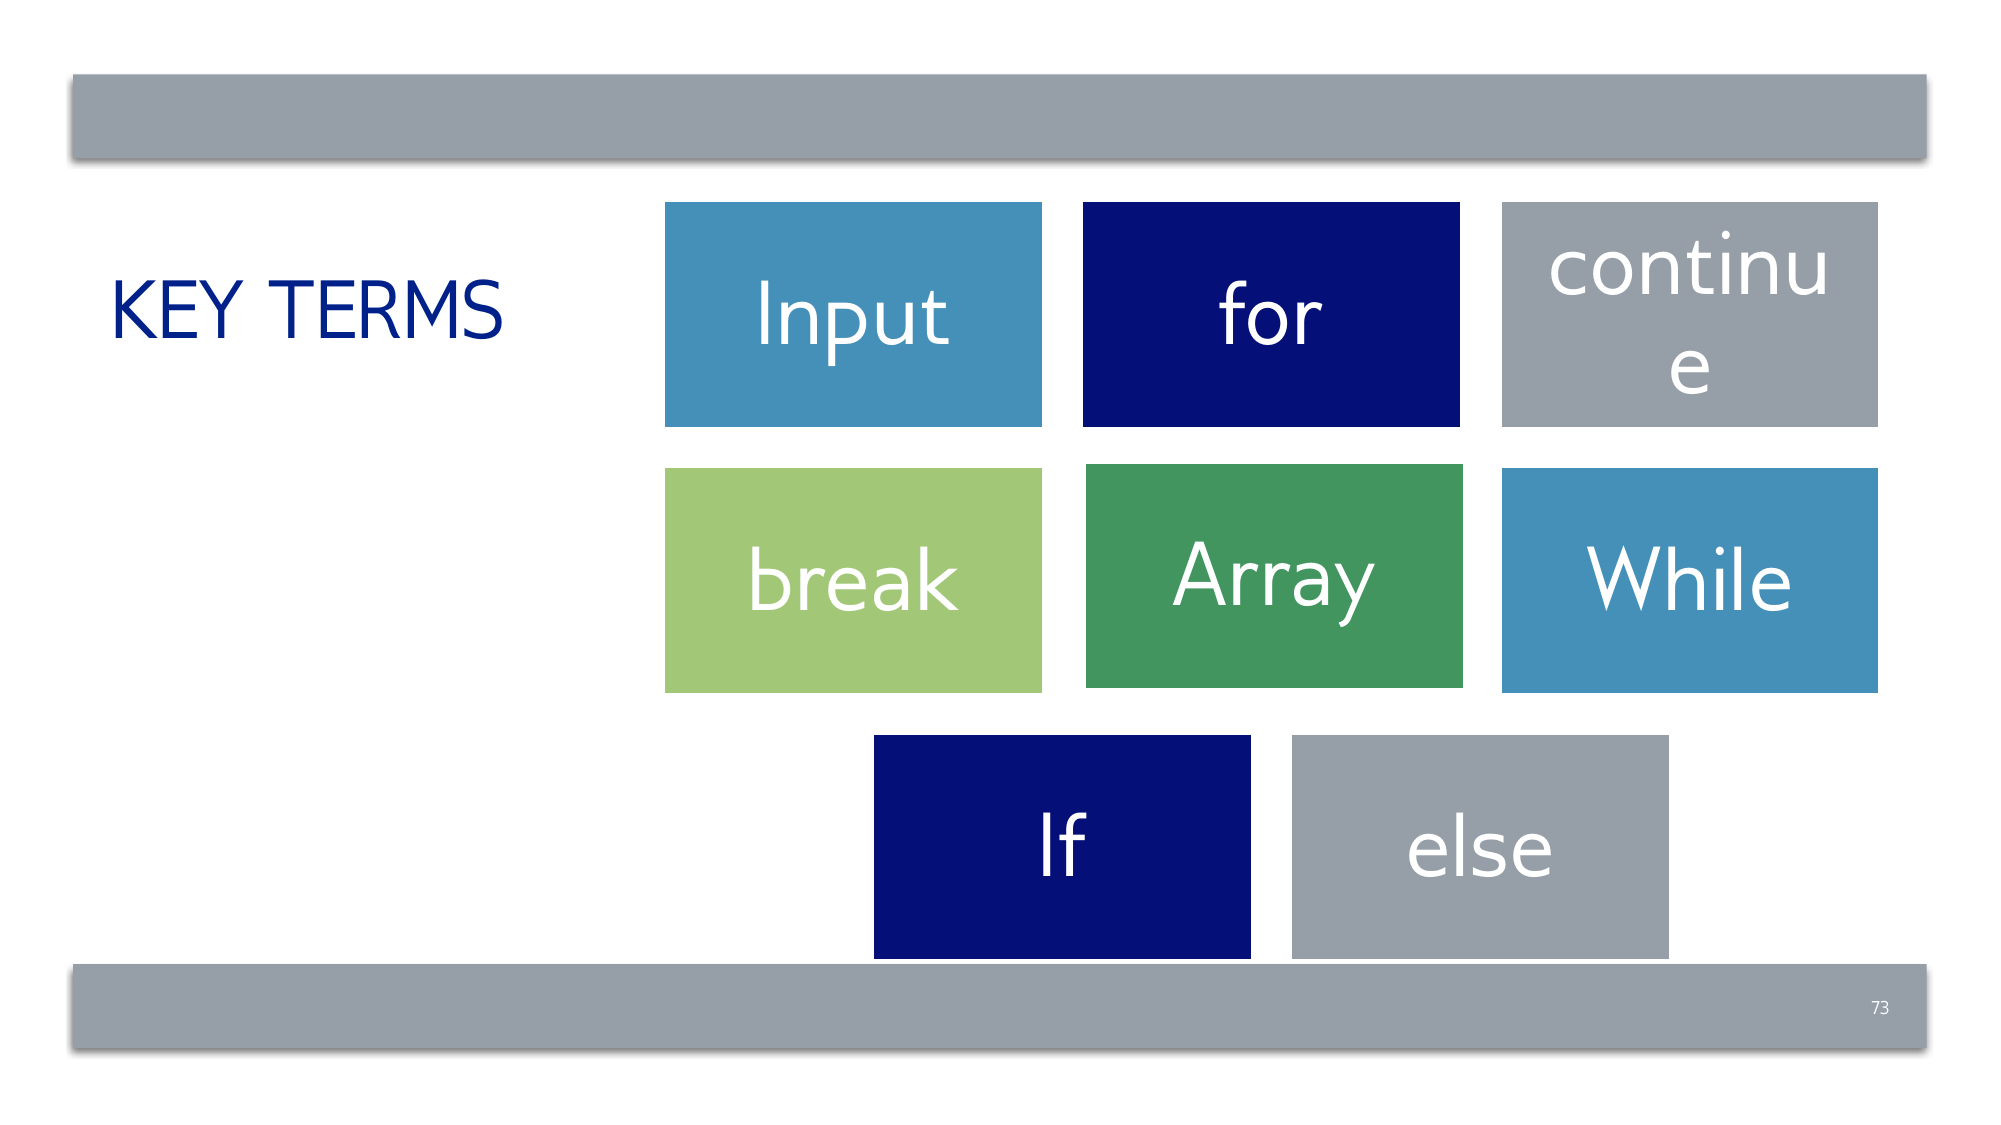

Input
for
continue
break
Array
While
If
else
# KEY TERMS

73